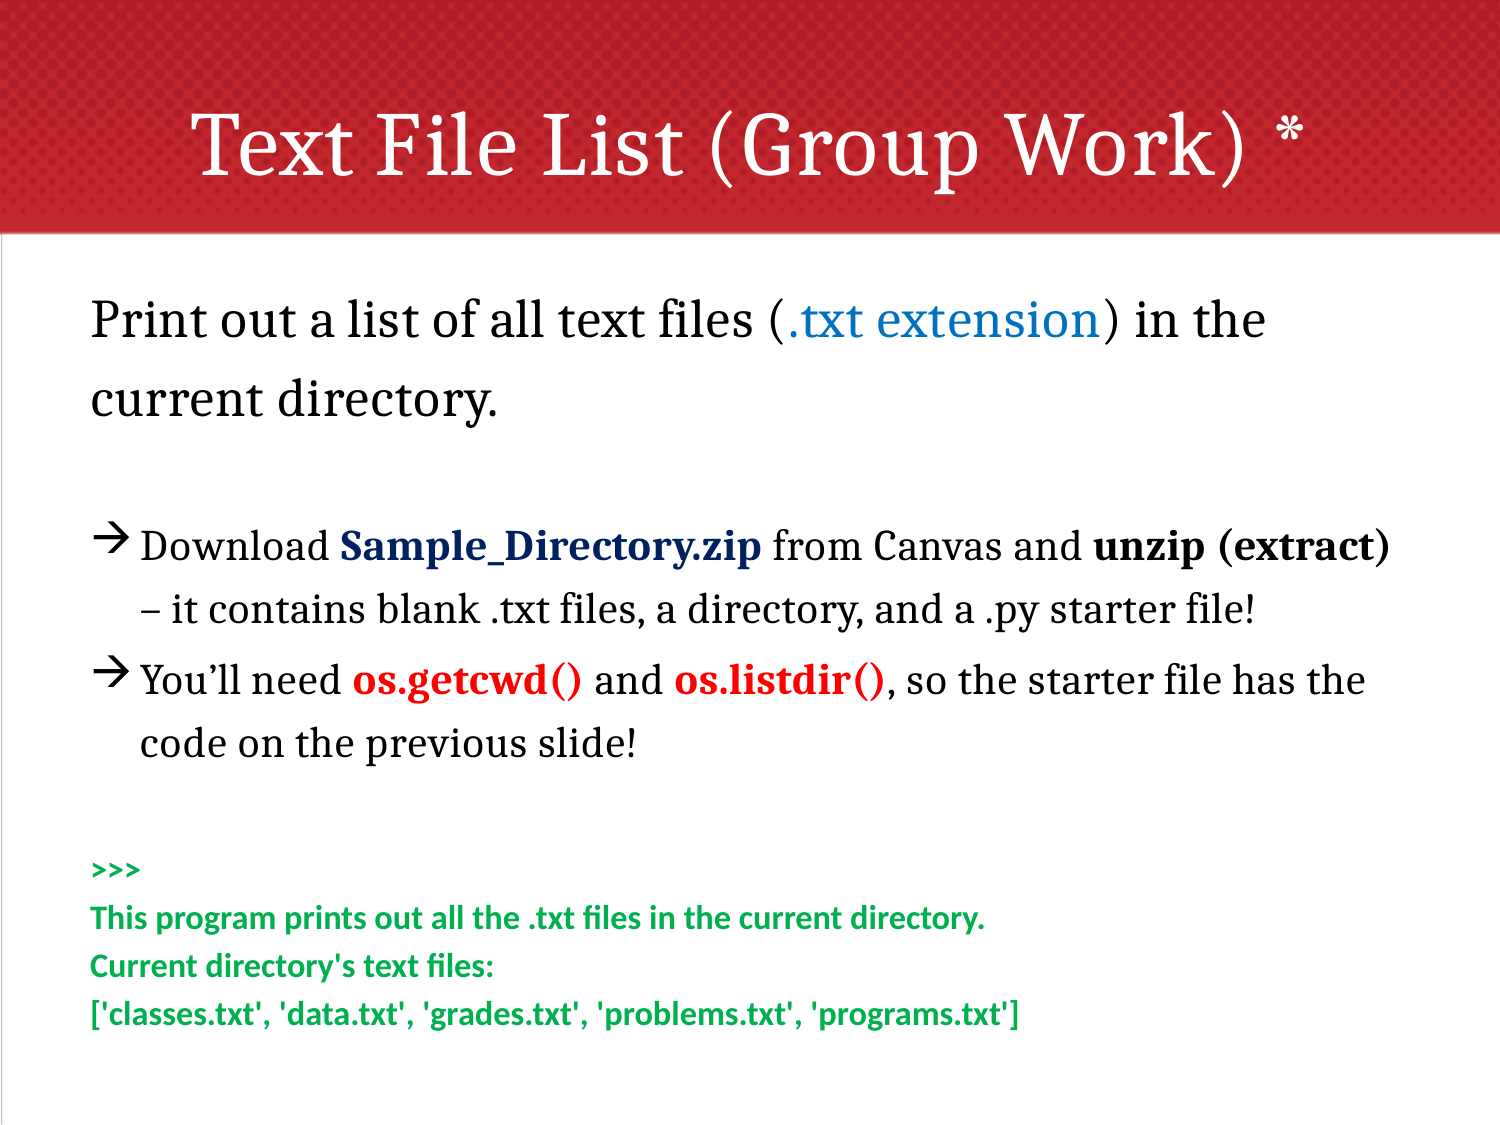

# Text File List (Group Work) *
Print out a list of all text files (.txt extension) in the current directory.

Download Sample_Directory.zip from Canvas and unzip (extract) – it contains blank .txt files, a directory, and a .py starter file!
You’ll need os.getcwd() and os.listdir(), so the starter file has the code on the previous slide!

>>>
This program prints out all the .txt files in the current directory.
Current directory's text files:
['classes.txt', 'data.txt', 'grades.txt', 'problems.txt', 'programs.txt']